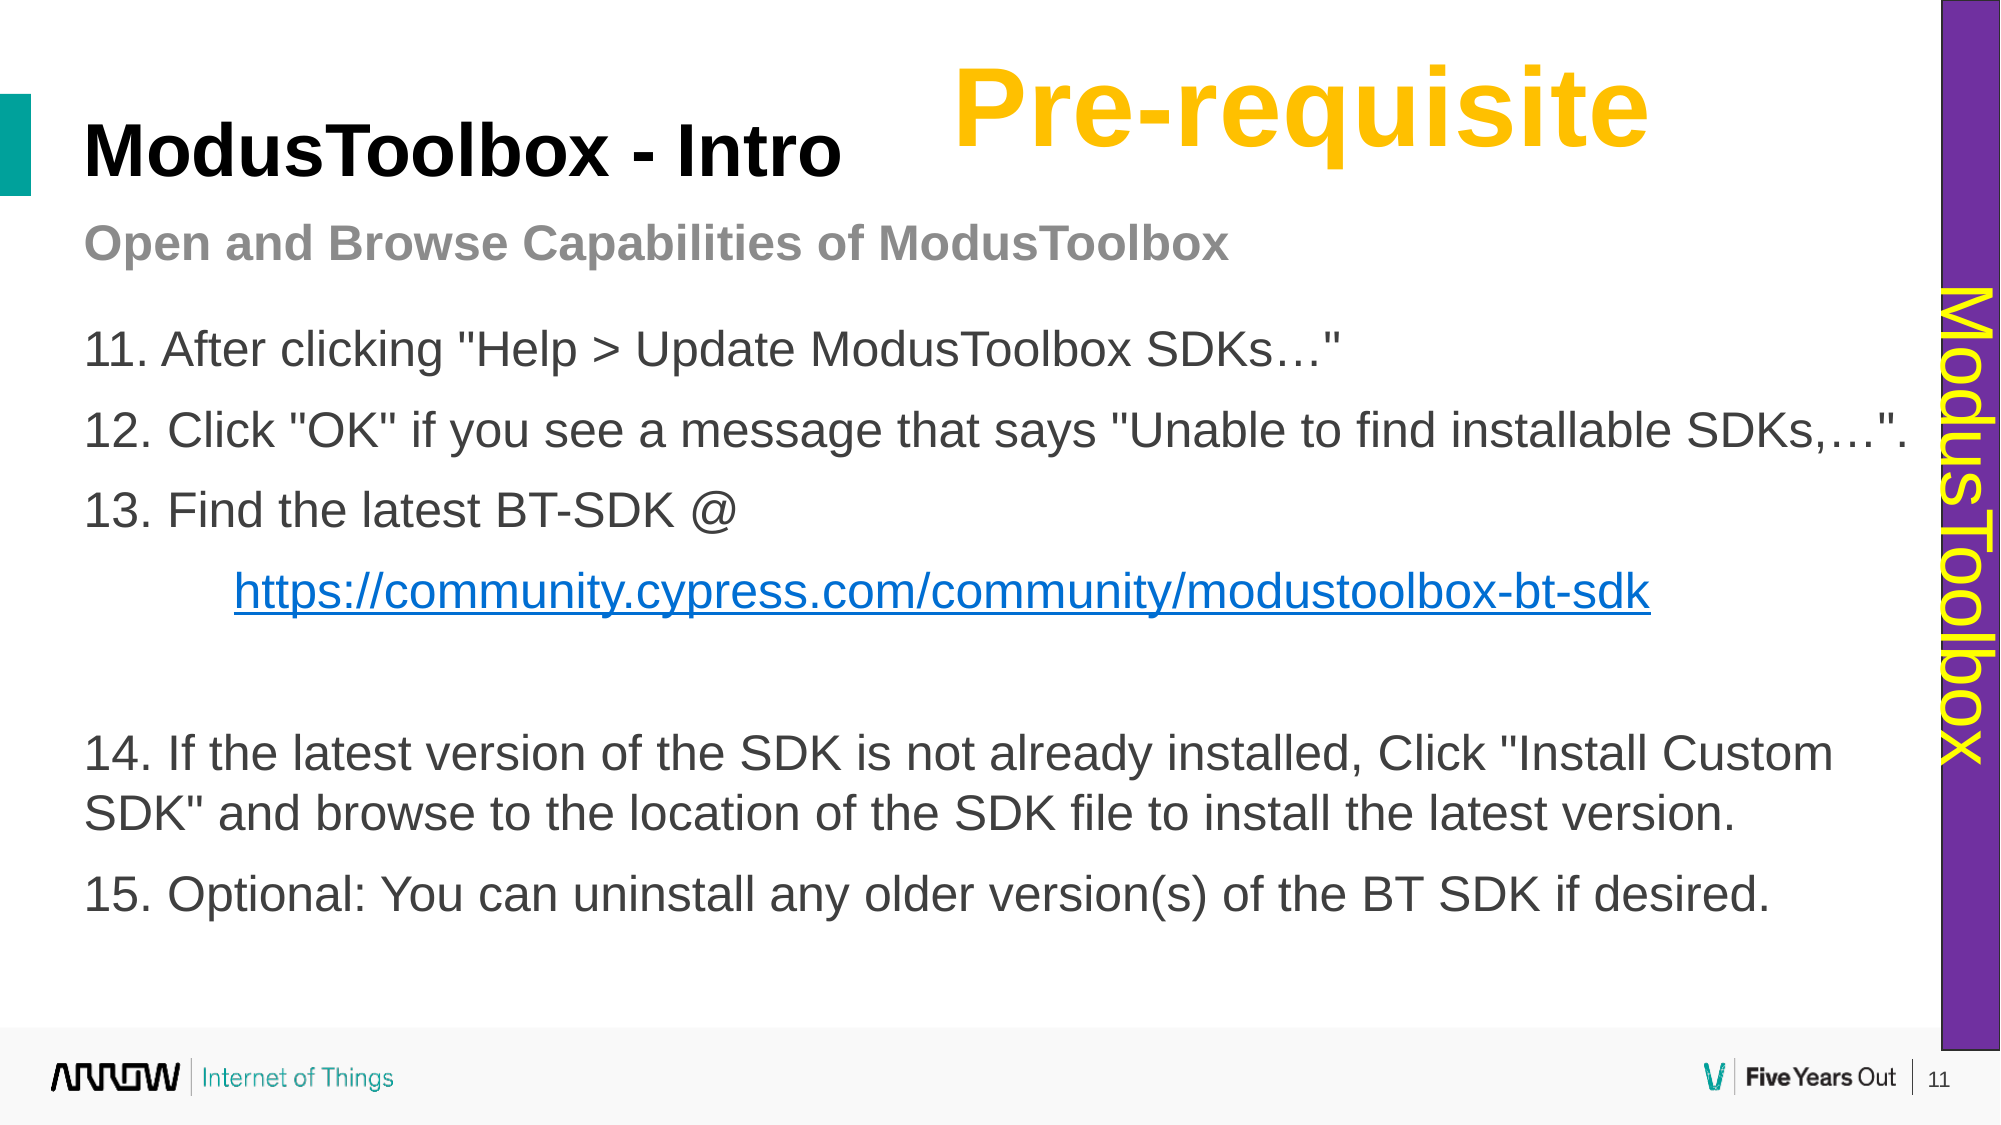

Pre-requisite
ModusToolbox - Intro
Open and Browse Capabilities of ModusToolbox
11. After clicking "Help > Update ModusToolbox SDKs…"
12. Click "OK" if you see a message that says "Unable to find installable SDKs,…".
13. Find the latest BT-SDK @
	https://community.cypress.com/community/modustoolbox-bt-sdk

14. If the latest version of the SDK is not already installed, Click "Install Custom SDK" and browse to the location of the SDK file to install the latest version.
15. Optional: You can uninstall any older version(s) of the BT SDK if desired.

ModusToolbox